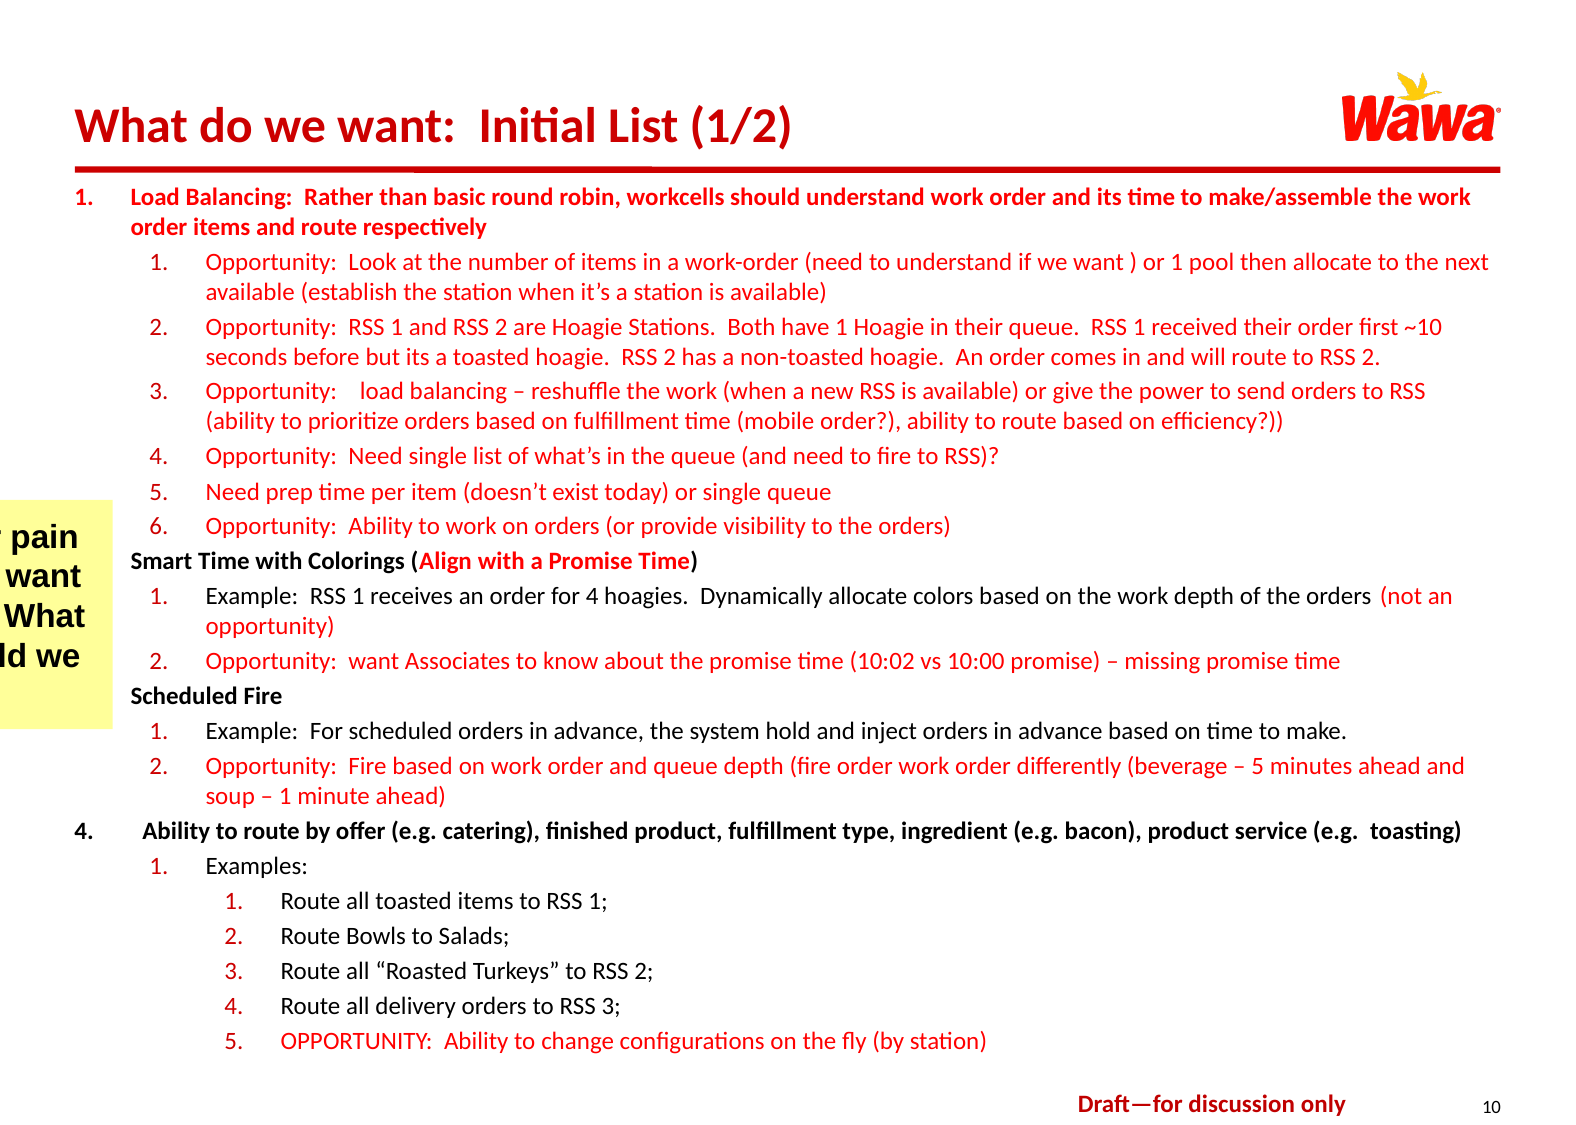

# What do we want:  Initial List (1/2)
Load Balancing:  Rather than basic round robin, workcells should understand work order and its time to make/assemble the work order items and route respectively
Opportunity:  Look at the number of items in a work-order (need to understand if we want ) or 1 pool then allocate to the next available (establish the station when it’s a station is available)
Opportunity:  RSS 1 and RSS 2 are Hoagie Stations.  Both have 1 Hoagie in their queue.  RSS 1 received their order first ~10 seconds before but its a toasted hoagie.  RSS 2 has a non-toasted hoagie.  An order comes in and will route to RSS 2.
Opportunity:    load balancing – reshuffle the work (when a new RSS is available) or give the power to send orders to RSS (ability to prioritize orders based on fulfillment time (mobile order?), ability to route based on efficiency?))
Opportunity:  Need single list of what’s in the queue (and need to fire to RSS)?
Need prep time per item (doesn’t exist today) or single queue
Opportunity:  Ability to work on orders (or provide visibility to the orders)
Smart Time with Colorings (Align with a Promise Time)
Example:  RSS 1 receives an order for 4 hoagies.  Dynamically allocate colors based on the work depth of the orders (not an opportunity)
Opportunity:  want Associates to know about the promise time (10:02 vs 10:00 promise) – missing promise time
Scheduled Fire
Example:  For scheduled orders in advance, the system hold and inject orders in advance based on time to make.
Opportunity:  Fire based on work order and queue depth (fire order work order differently (beverage – 5 minutes ahead and soup – 1 minute ahead)
  Ability to route by offer (e.g. catering), finished product, fulfillment type, ingredient (e.g. bacon), product service (e.g.  toasting)
Examples:
Route all toasted items to RSS 1;
Route Bowls to Salads;
Route all “Roasted Turkeys” to RSS 2;
Route all delivery orders to RSS 3;
OPPORTUNITY:  Ability to change configurations on the fly (by station)
Any other pain points we want to solve?  What else should we do?